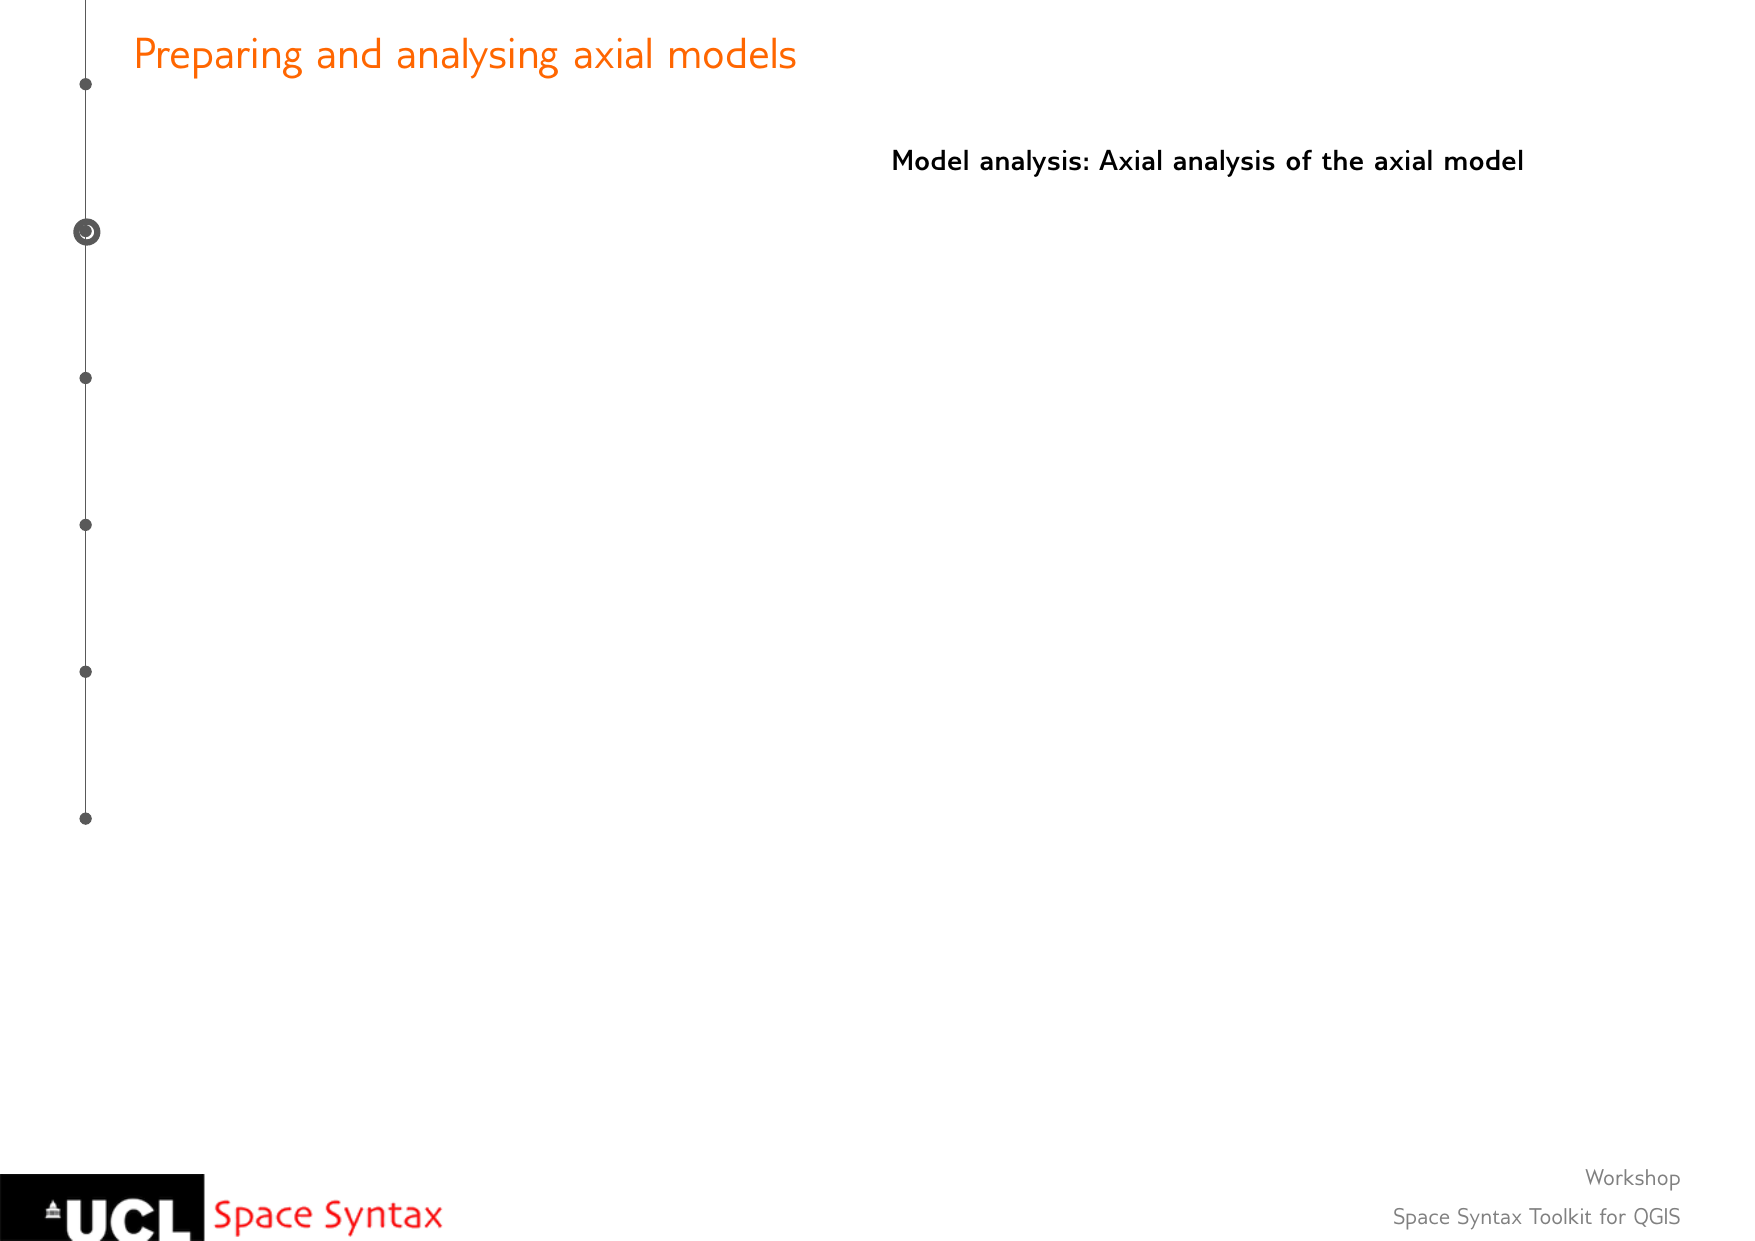

Preparing and analysing axial models
Model analysis: Axial analysis of the axial model